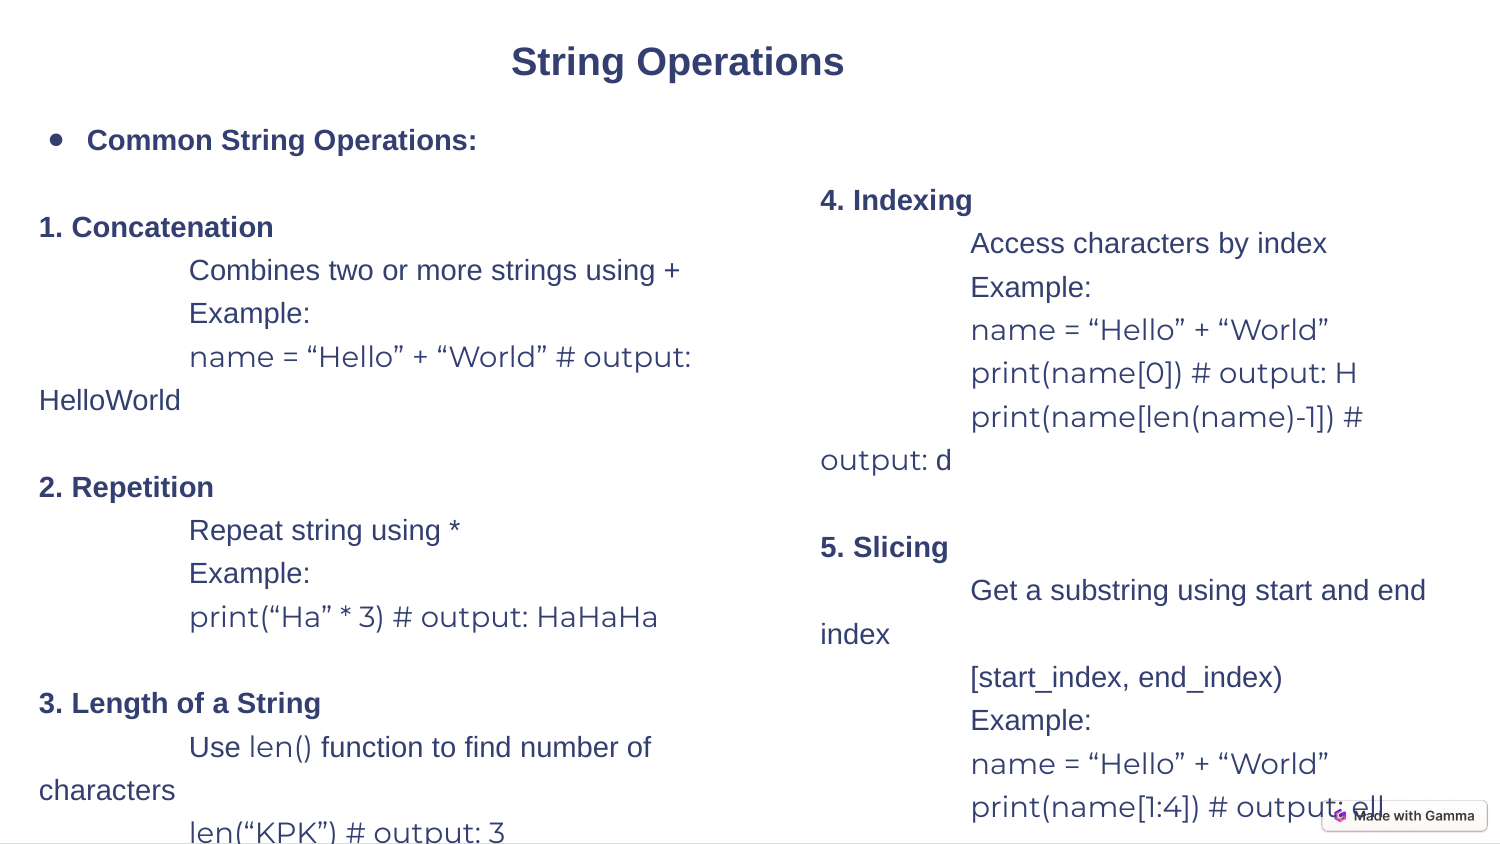

String Operations

4. Indexing
	Access characters by index
	Example:
	name = “Hello” + “World”
	print(name[0]) # output: H
	print(name[len(name)-1]) #	output: d

5. Slicing
	Get a substring using start and end index
	[start_index, end_index)
	Example:
	name = “Hello” + “World”
	print(name[1:4]) # output: ell
Common String Operations:

1. Concatenation
	Combines two or more strings using +
	Example:
	name = “Hello” + “World” # output: HelloWorld

2. Repetition
	Repeat string using *
	Example:
	print(“Ha” * 3) # output: HaHaHa

3. Length of a String
	Use len() function to find number of characters
	len(“KPK”) # output: 3